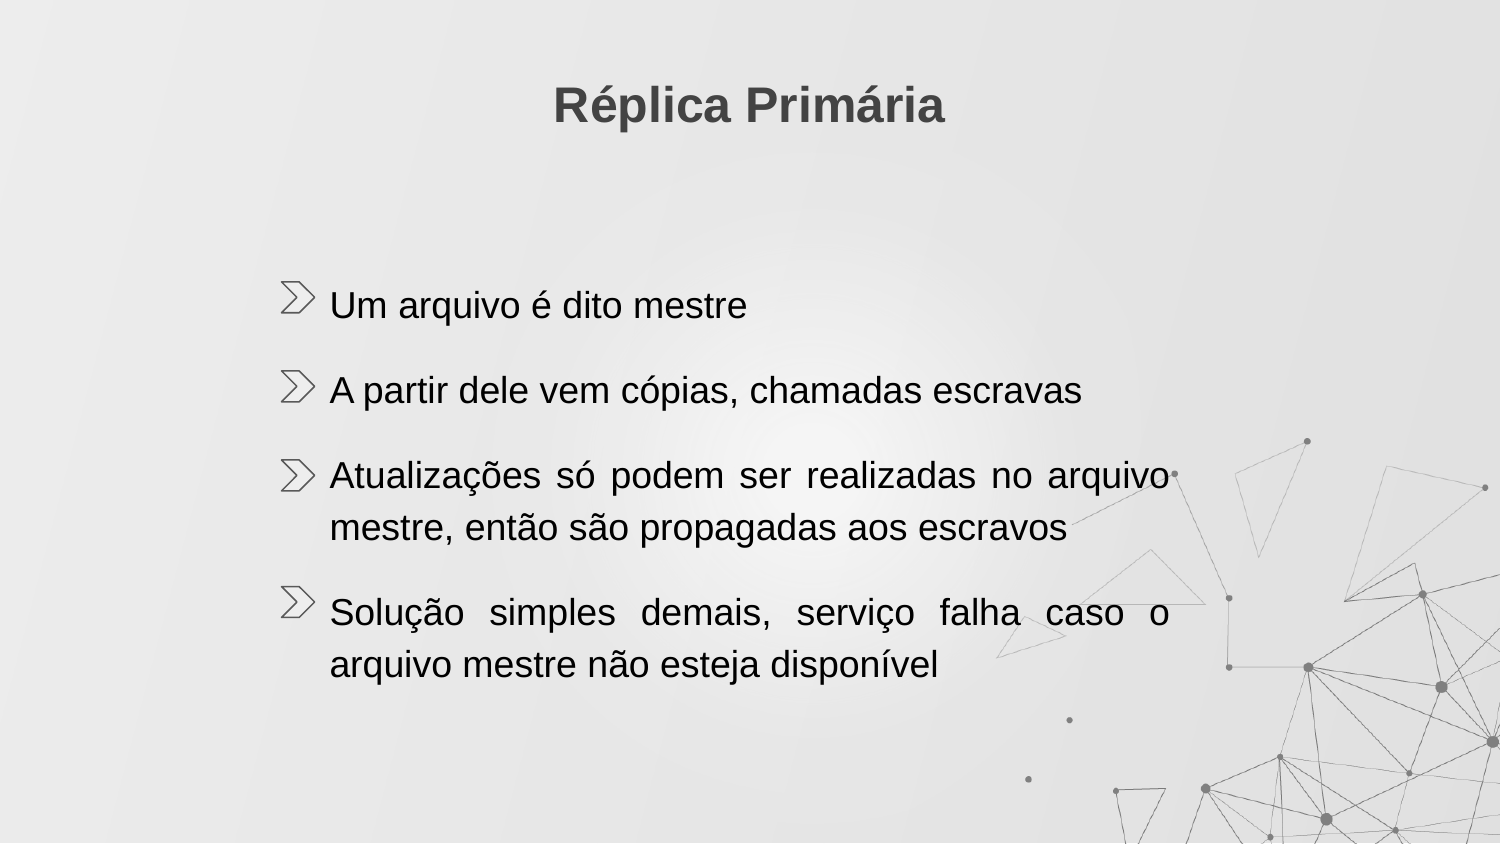

# Réplica Primária
Um arquivo é dito mestre
A partir dele vem cópias, chamadas escravas
Atualizações só podem ser realizadas no arquivo mestre, então são propagadas aos escravos
Solução simples demais, serviço falha caso o arquivo mestre não esteja disponível